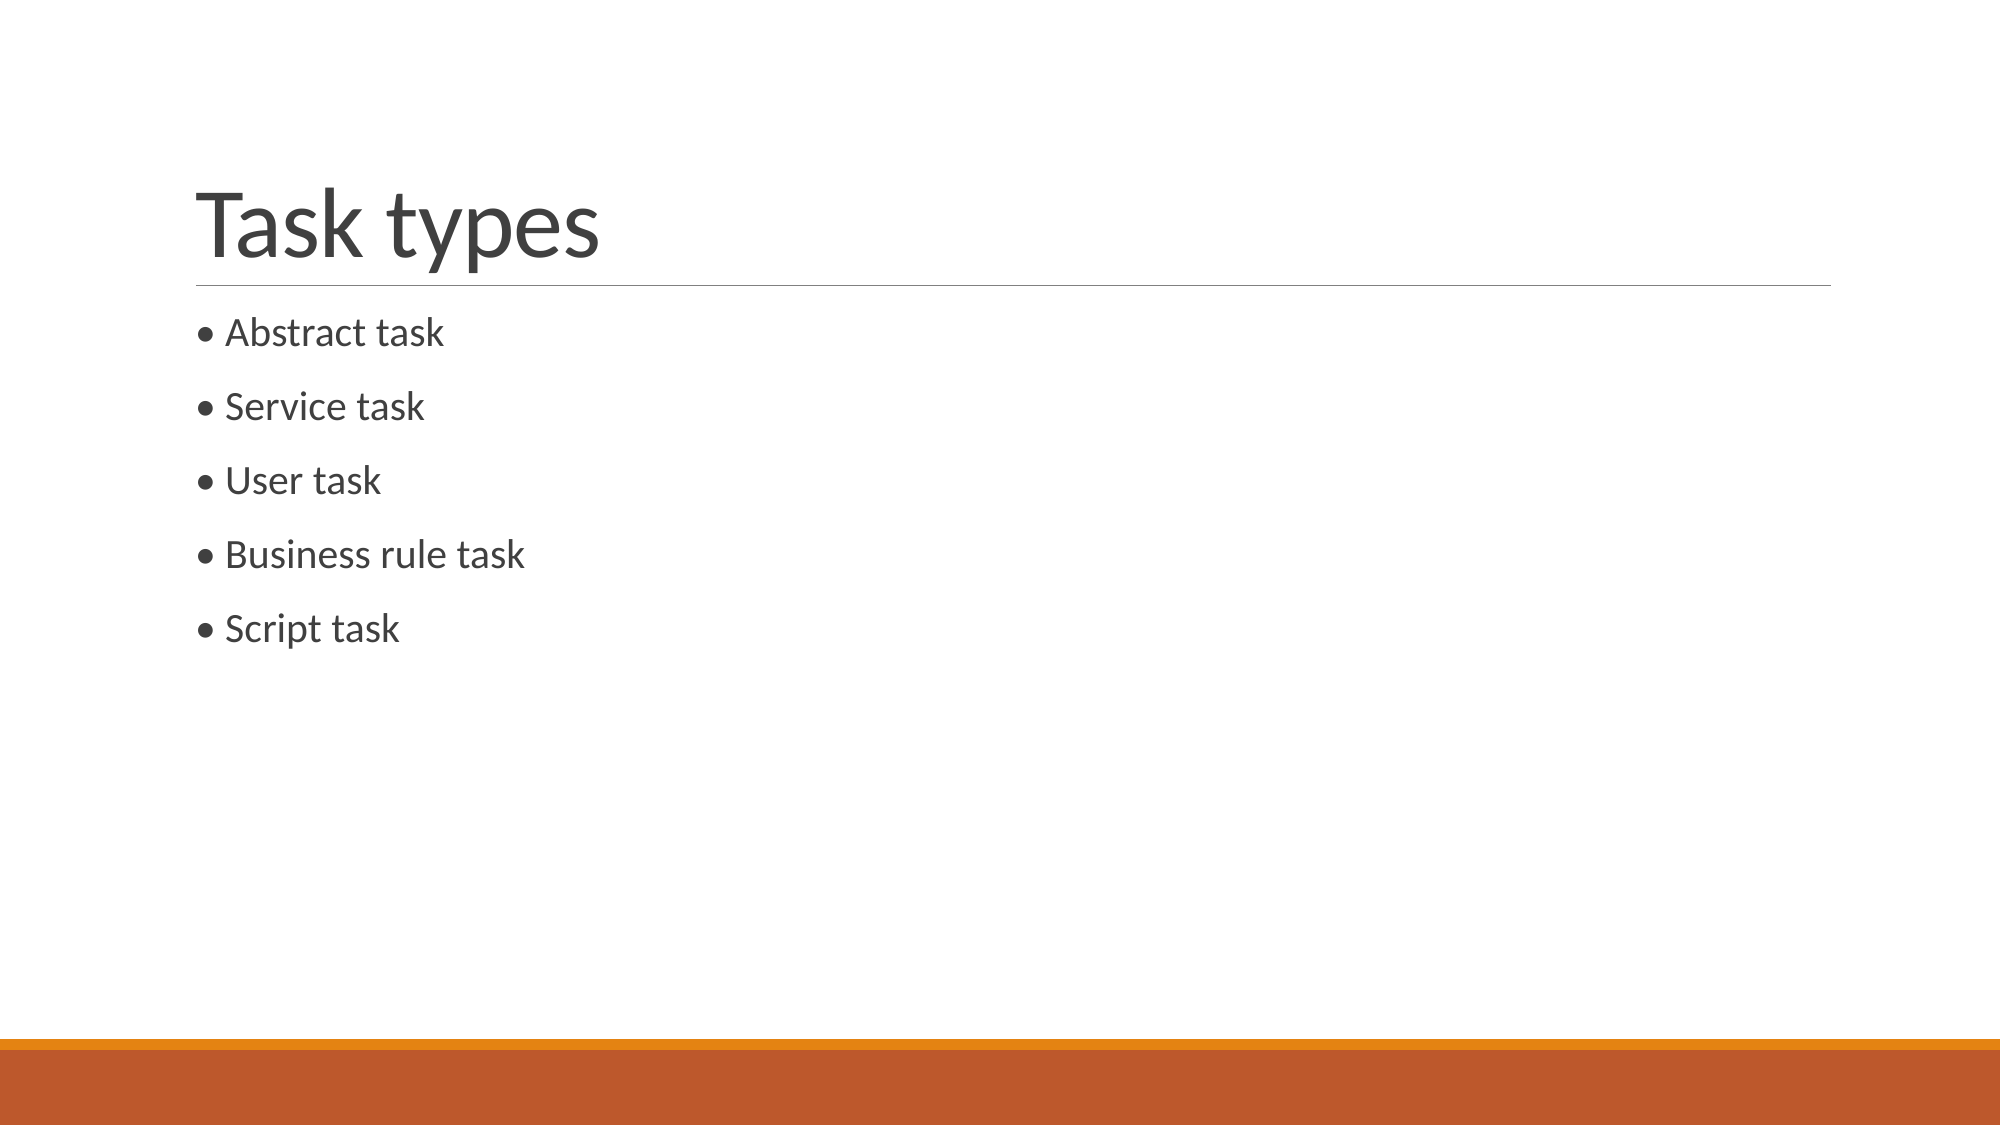

# Task types
• Abstract task
• Service task
• User task
• Business rule task
• Script task